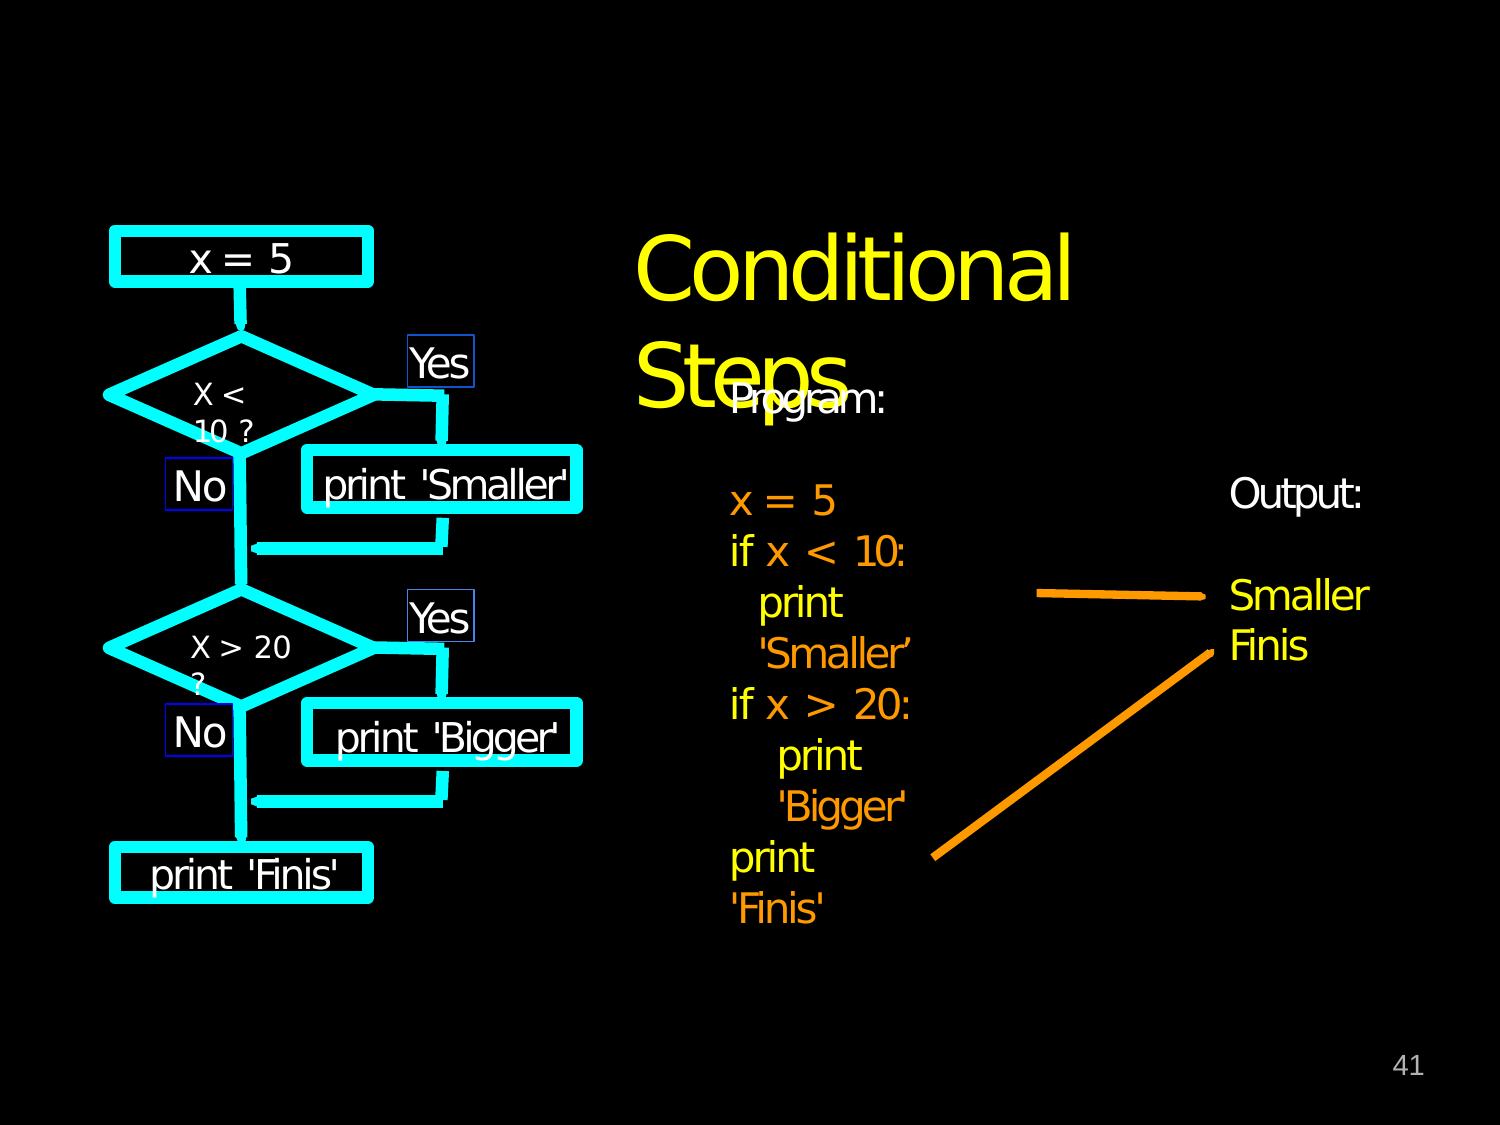

# Conditional Steps
x =      5

Yes

Program:
X < 10 ?

print 'Smaller'
No
Output:
x = 5
if x < 10:
print 'Smaller’

Smaller  Finis

Yes

X > 20 ?

if x > 20:
print 'Bigger'

print 'Bigger'
No

print 'Finis'

print 'Finis'
41